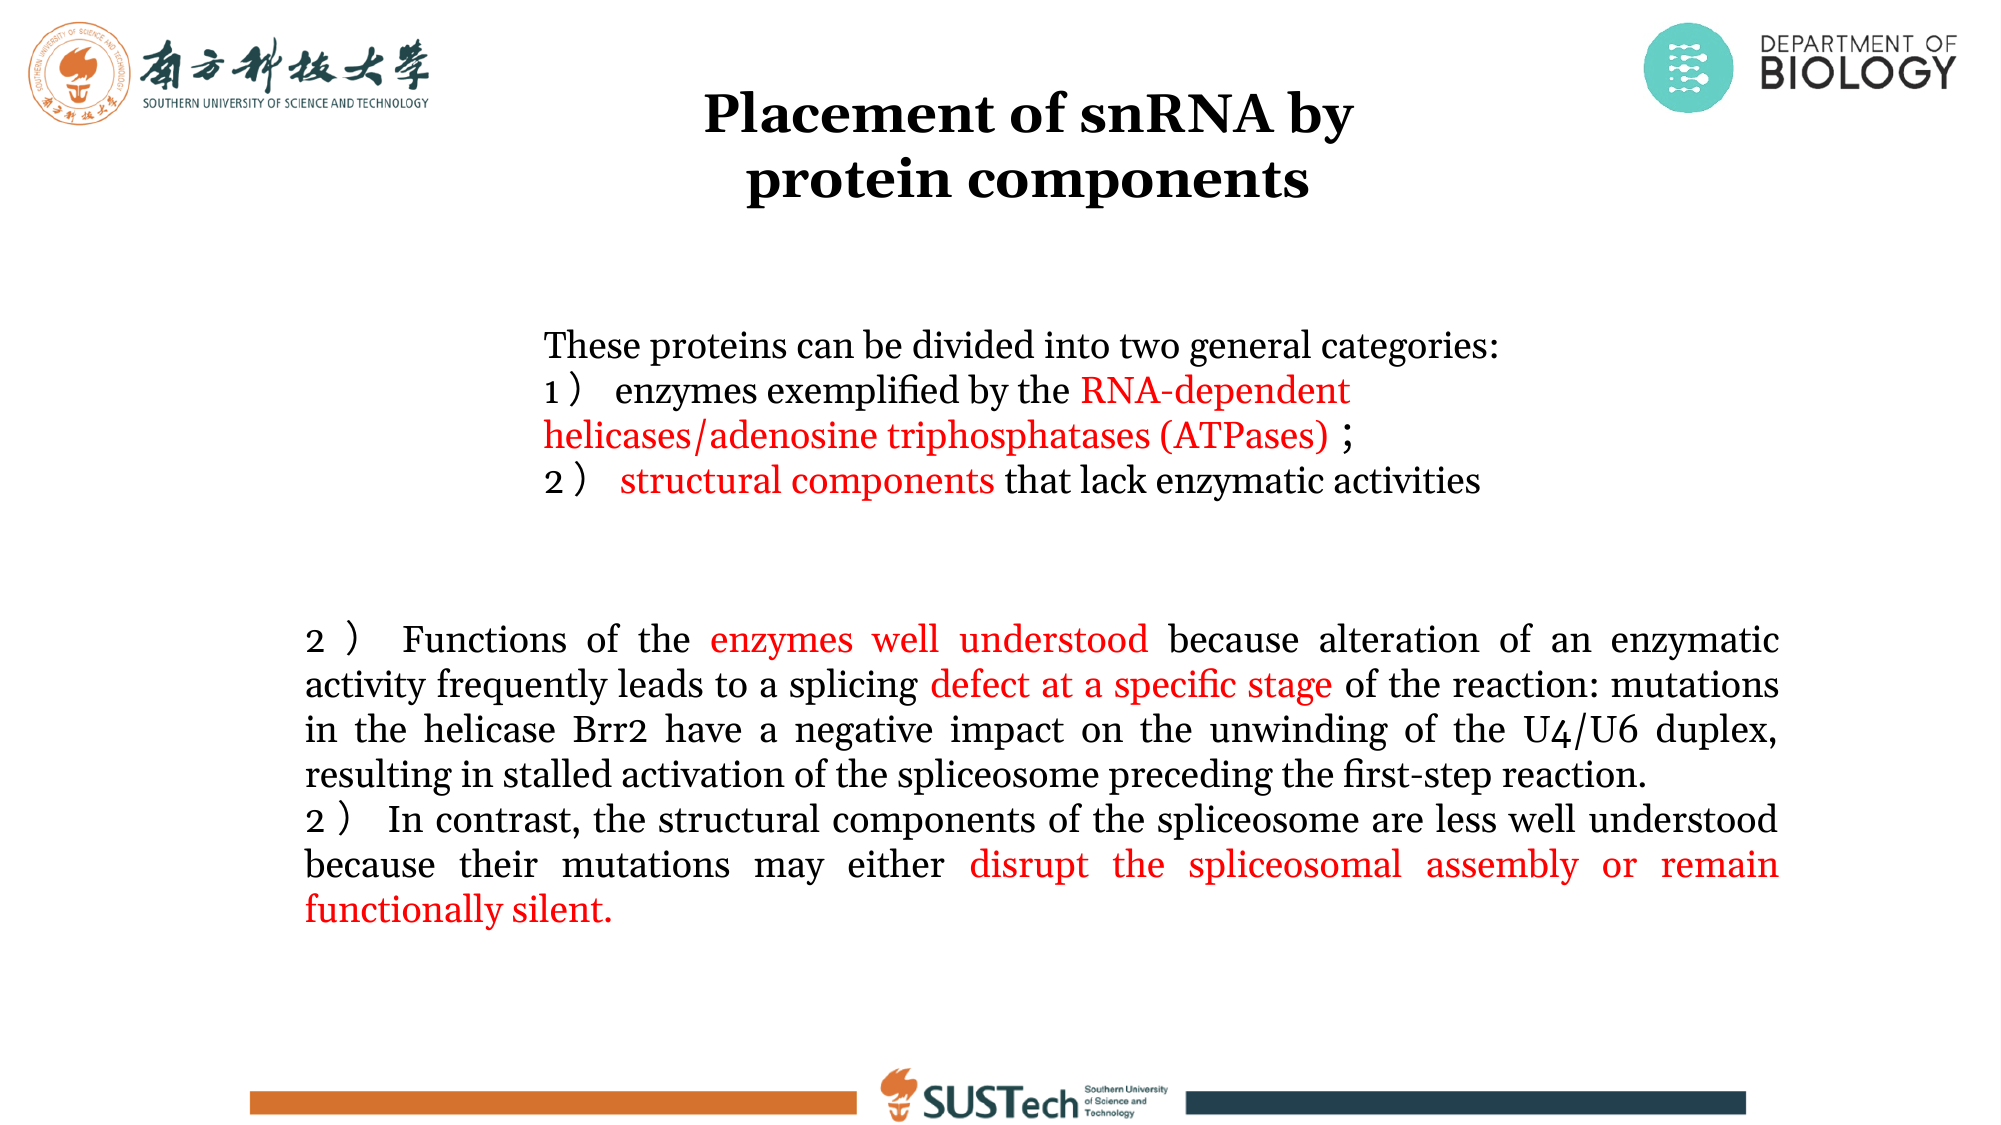

Placement of snRNA by
protein components
These proteins can be divided into two general categories: 1）enzymes exemplified by the RNA-dependent helicases/adenosine triphosphatases (ATPases)；
2）structural components that lack enzymatic activities
2）Functions of the enzymes well understood because alteration of an enzymatic activity frequently leads to a splicing defect at a specific stage of the reaction: mutations in the helicase Brr2 have a negative impact on the unwinding of the U4/U6 duplex, resulting in stalled activation of the spliceosome preceding the first-step reaction.
2）In contrast, the structural components of the spliceosome are less well understood because their mutations may either disrupt the spliceosomal assembly or remain functionally silent.